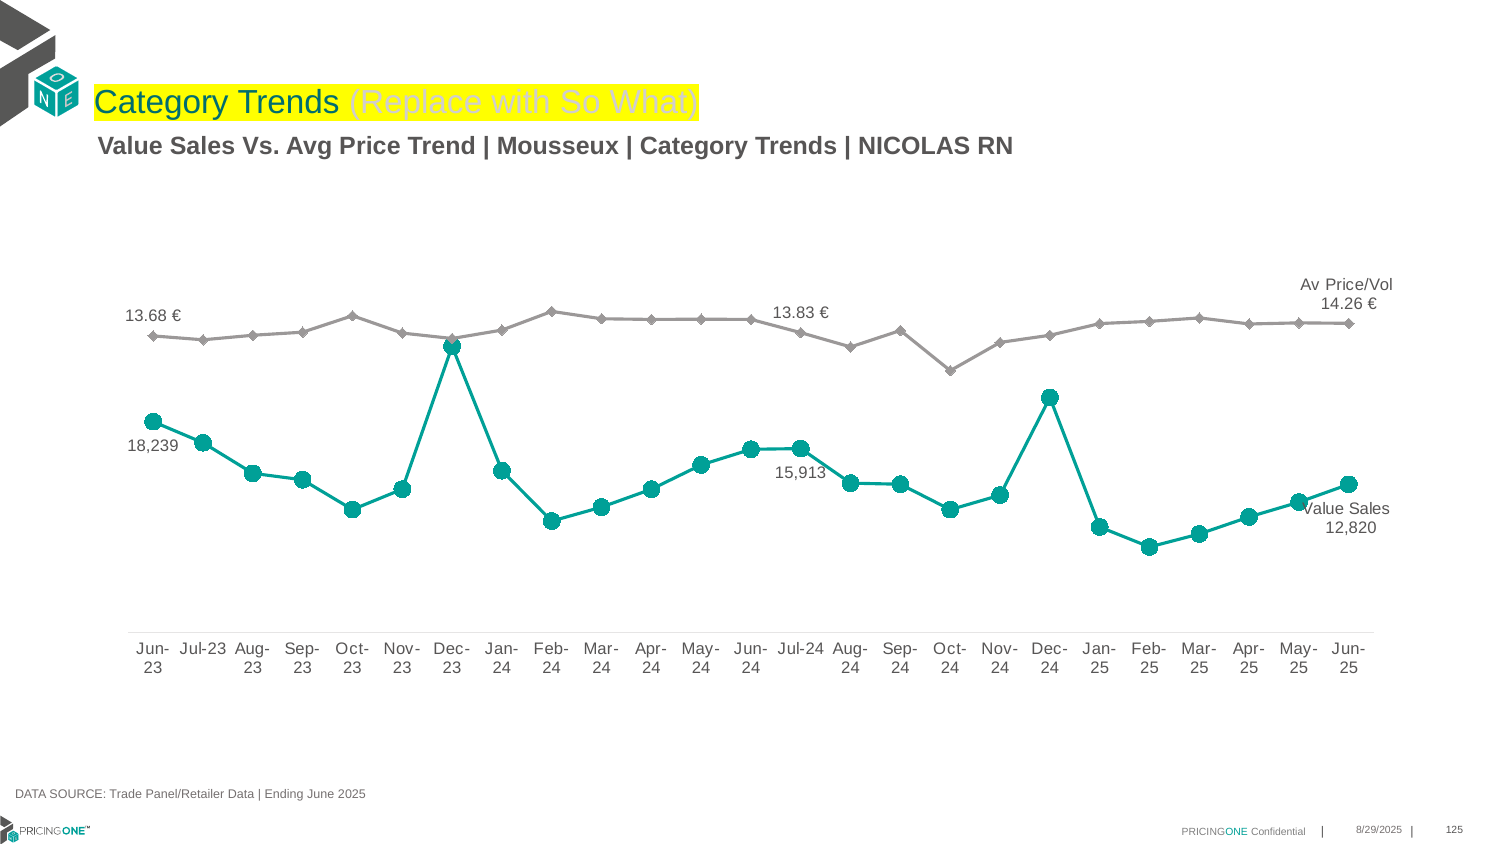

# Category Trends (Replace with So What)
Value Sales Vs. Avg Price Trend | Mousseux | Category Trends | NICOLAS RN

### Chart

| Category | Value Sales | Av Price/KG |
|---|---|---|
DATA SOURCE: Trade Panel/Retailer Data | Ending June 2025

8/29/2025
125